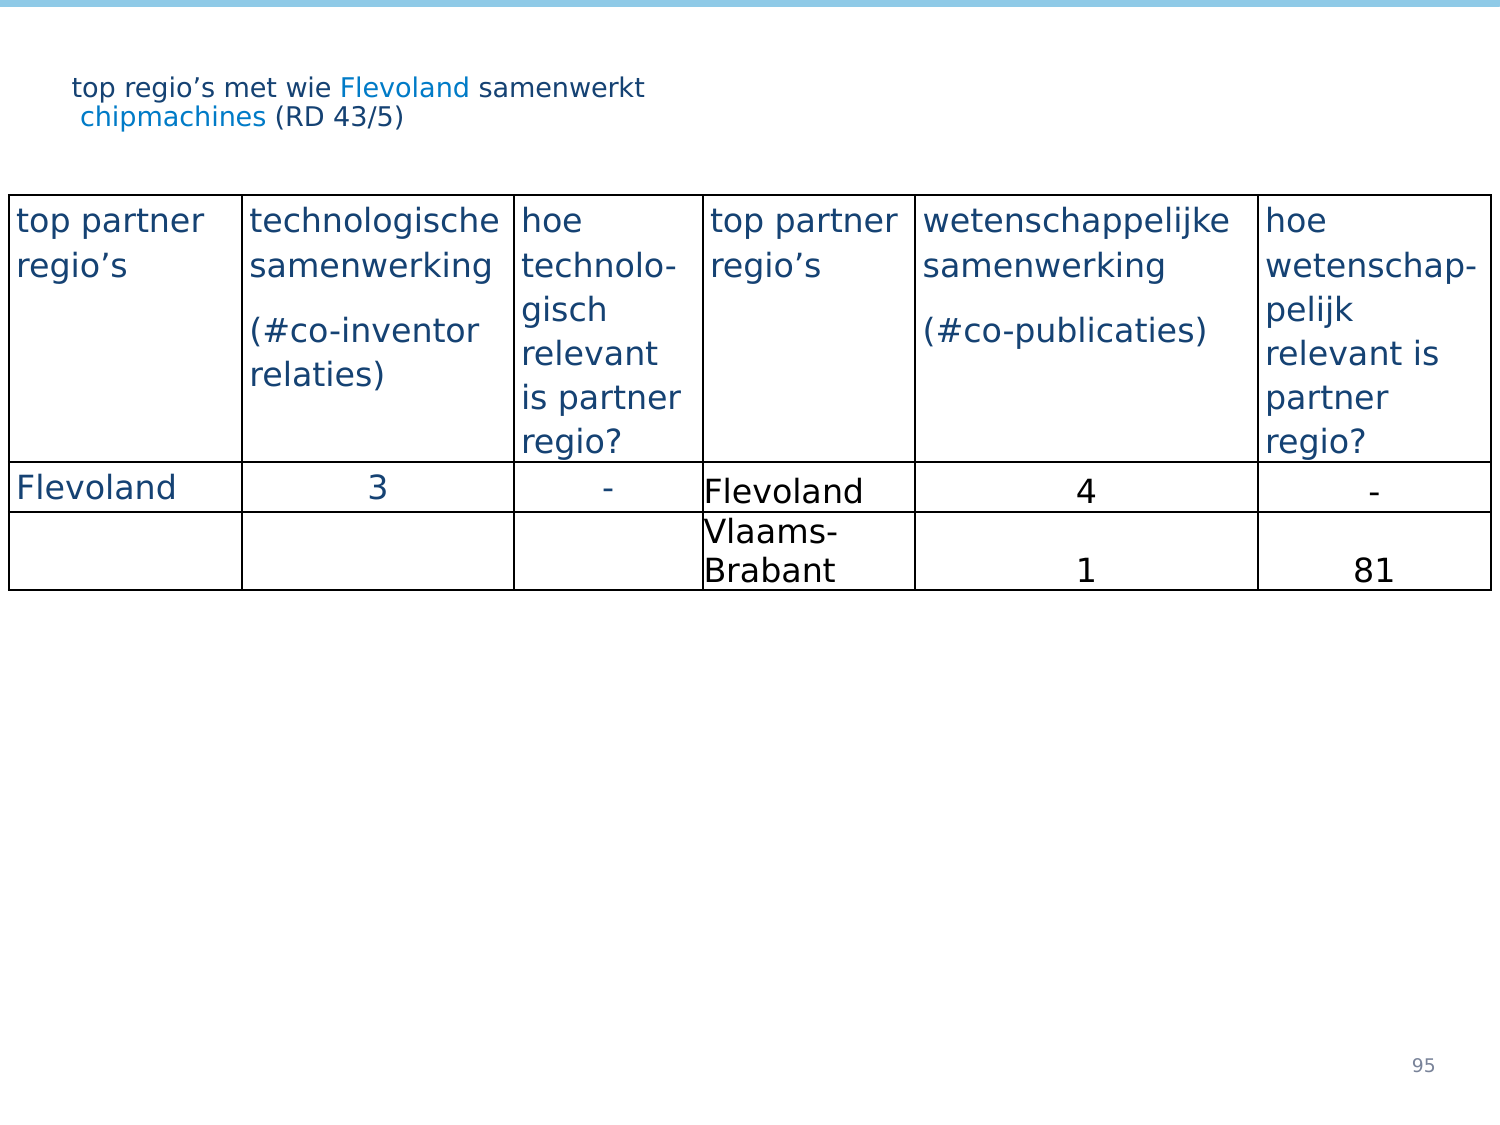

# top regio’s met wie Flevoland samenwerkt chipmachines (RD 43/5)
| top partner regio’s | technologische samenwerking (#co-inventor relaties) | hoe technolo-gisch relevant is partner regio? | top partner regio’s | wetenschappelijke samenwerking (#co-publicaties) | hoe wetenschap-pelijk relevant is partner regio? |
| --- | --- | --- | --- | --- | --- |
| Flevoland | 3 | - | Flevoland | 4 | - |
|  |  |  | Vlaams-Brabant | 1 | 81 |

95